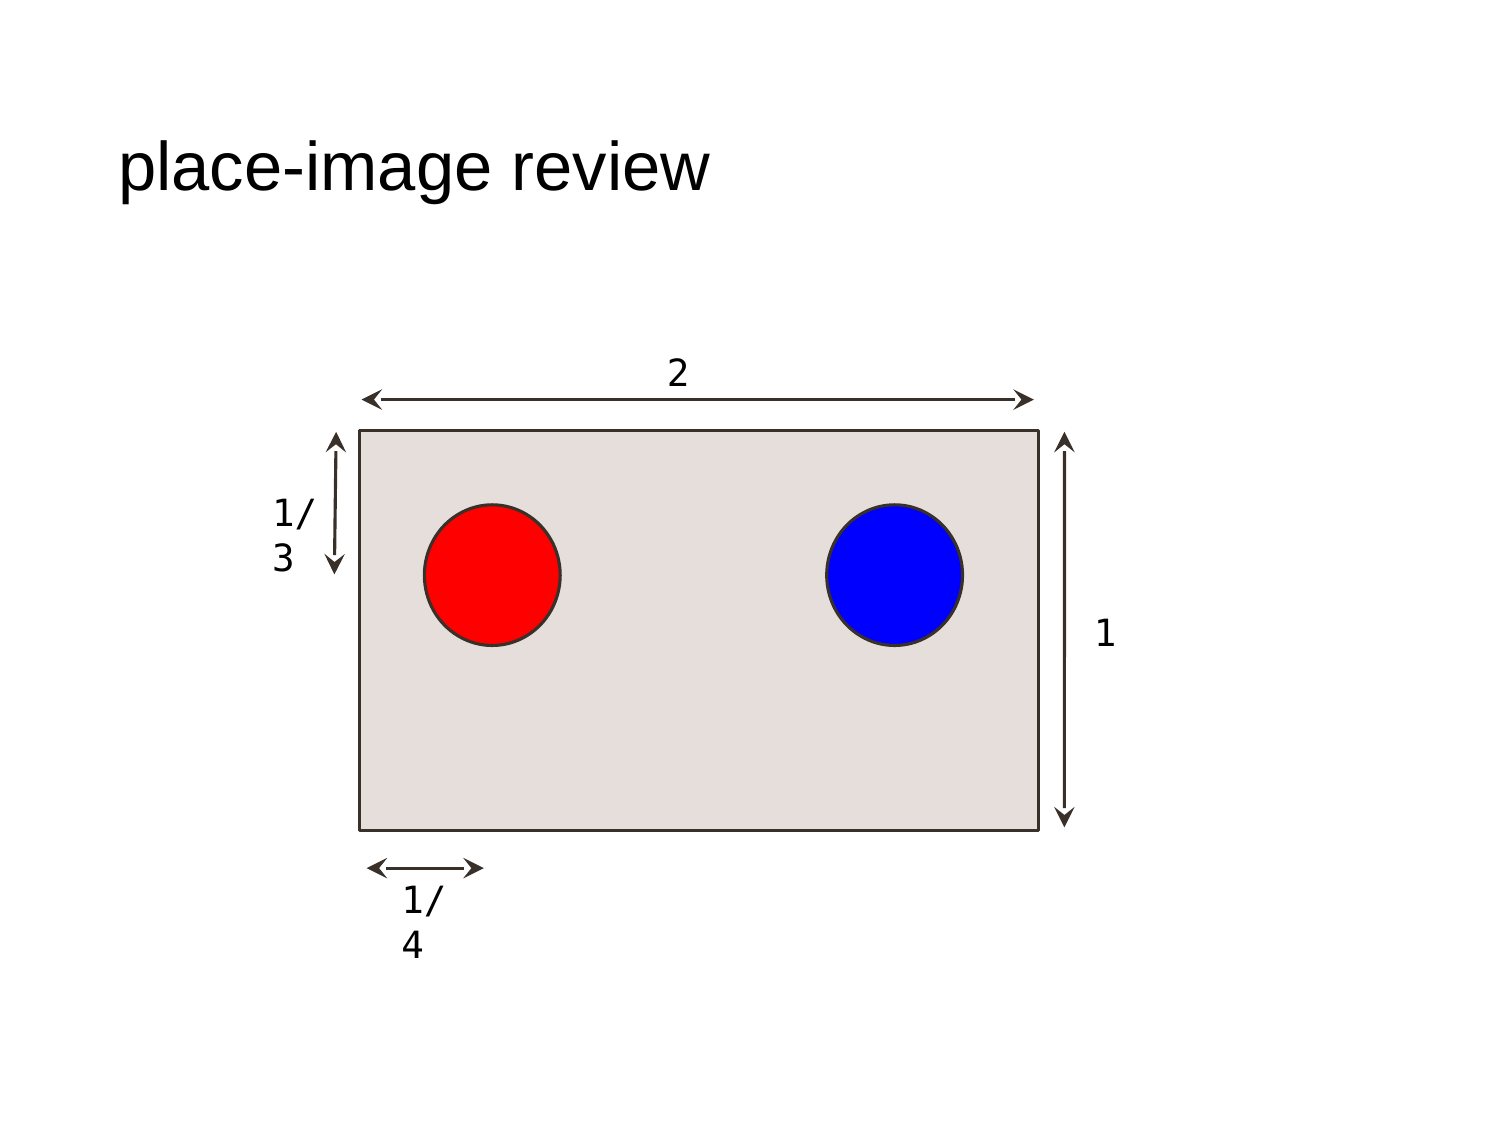

# place-image review

2

1/3

1
1/4